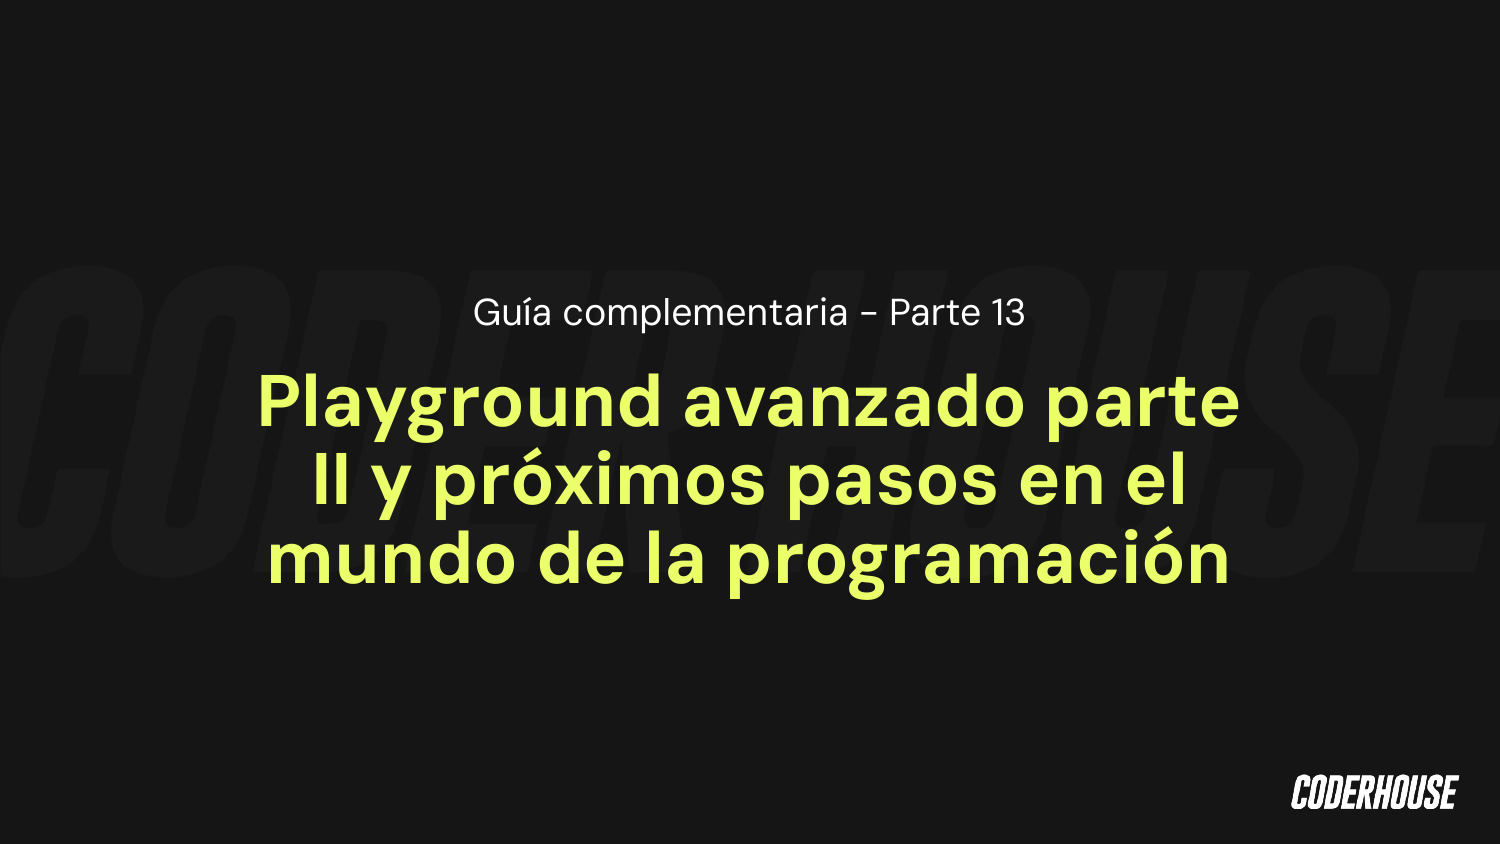

Guía complementaria - Parte 13
Playground avanzado parte II y próximos pasos en el mundo de la programación